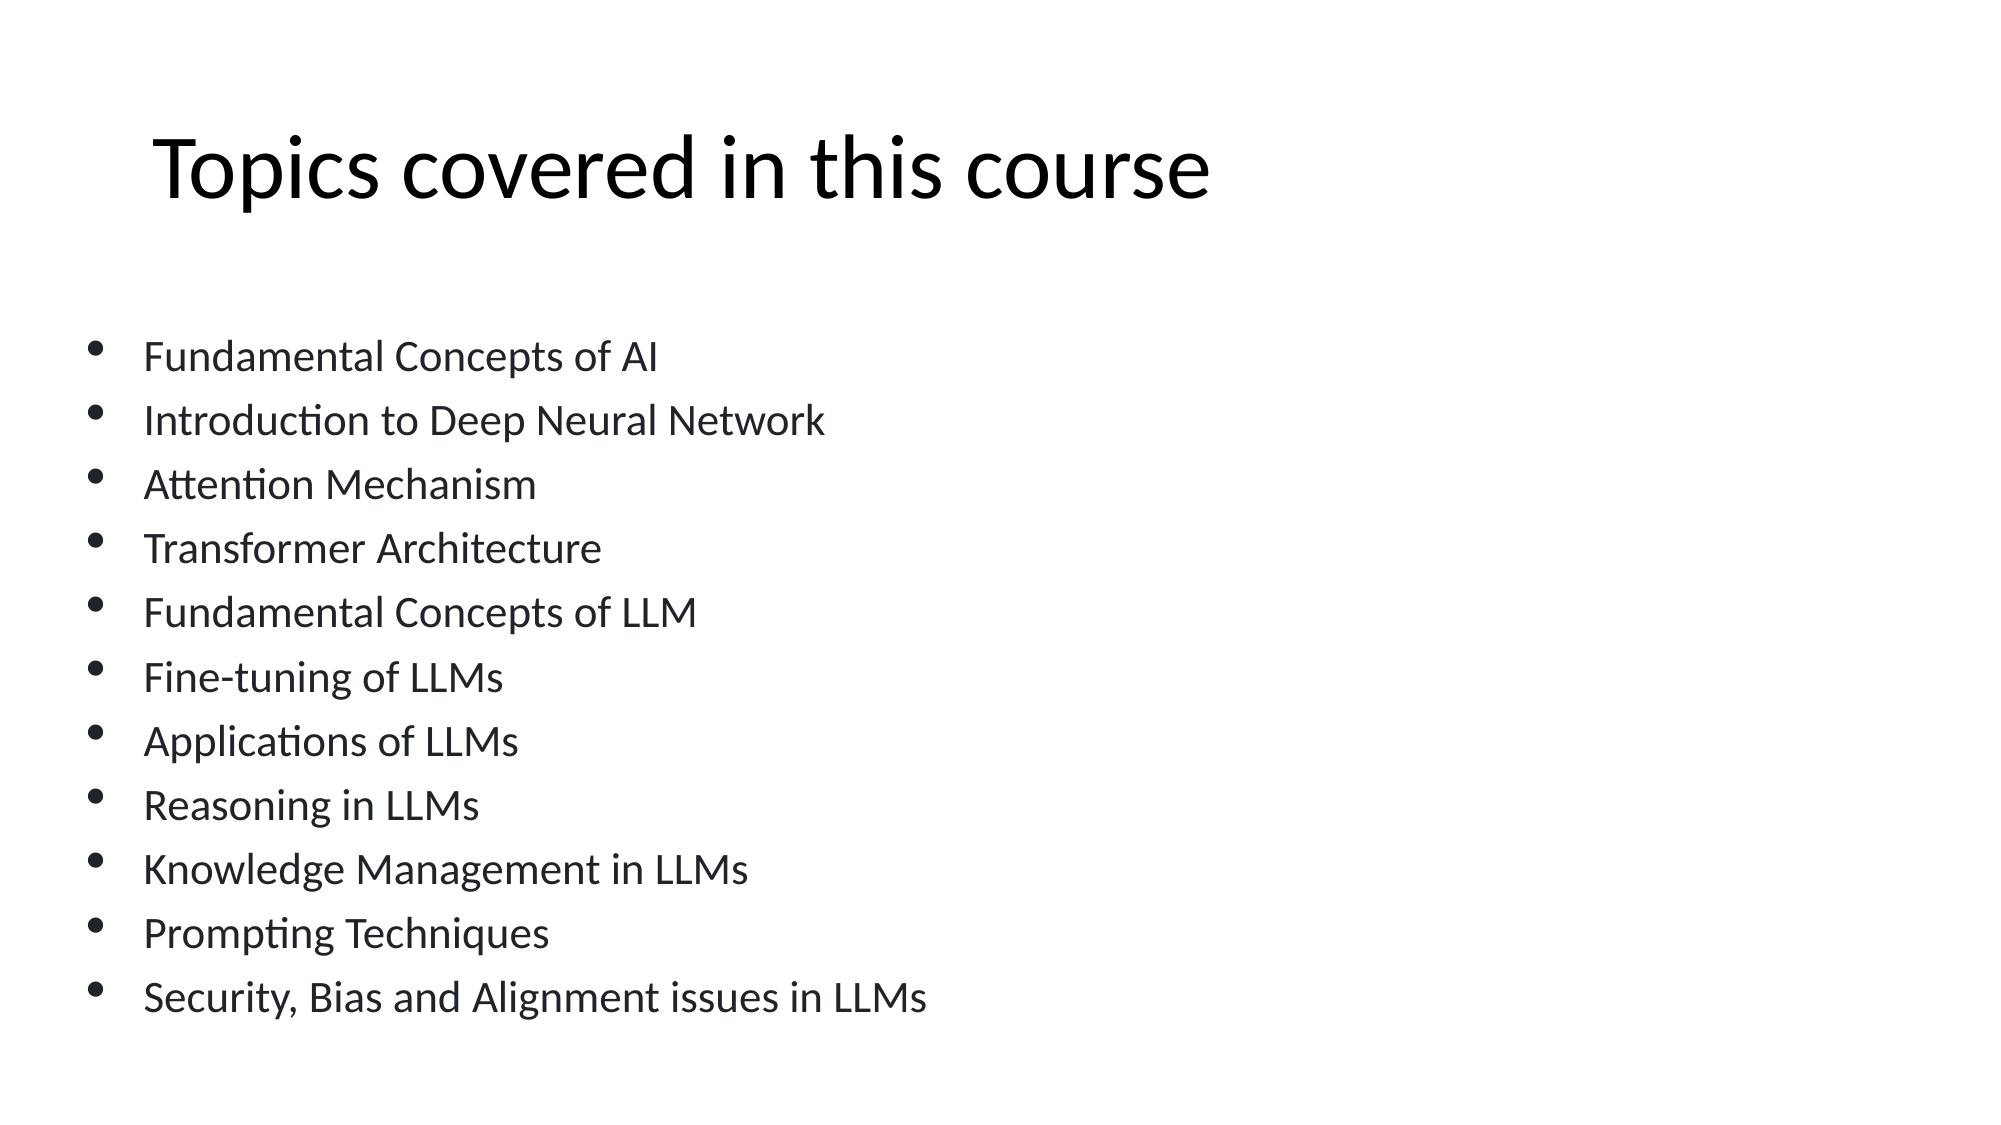

# Topics covered in this course
Fundamental Concepts of AI
Introduction to Deep Neural Network
Attention Mechanism
Transformer Architecture
Fundamental Concepts of LLM
Fine-tuning of LLMs
Applications of LLMs
Reasoning in LLMs
Knowledge Management in LLMs
Prompting Techniques
Security, Bias and Alignment issues in LLMs